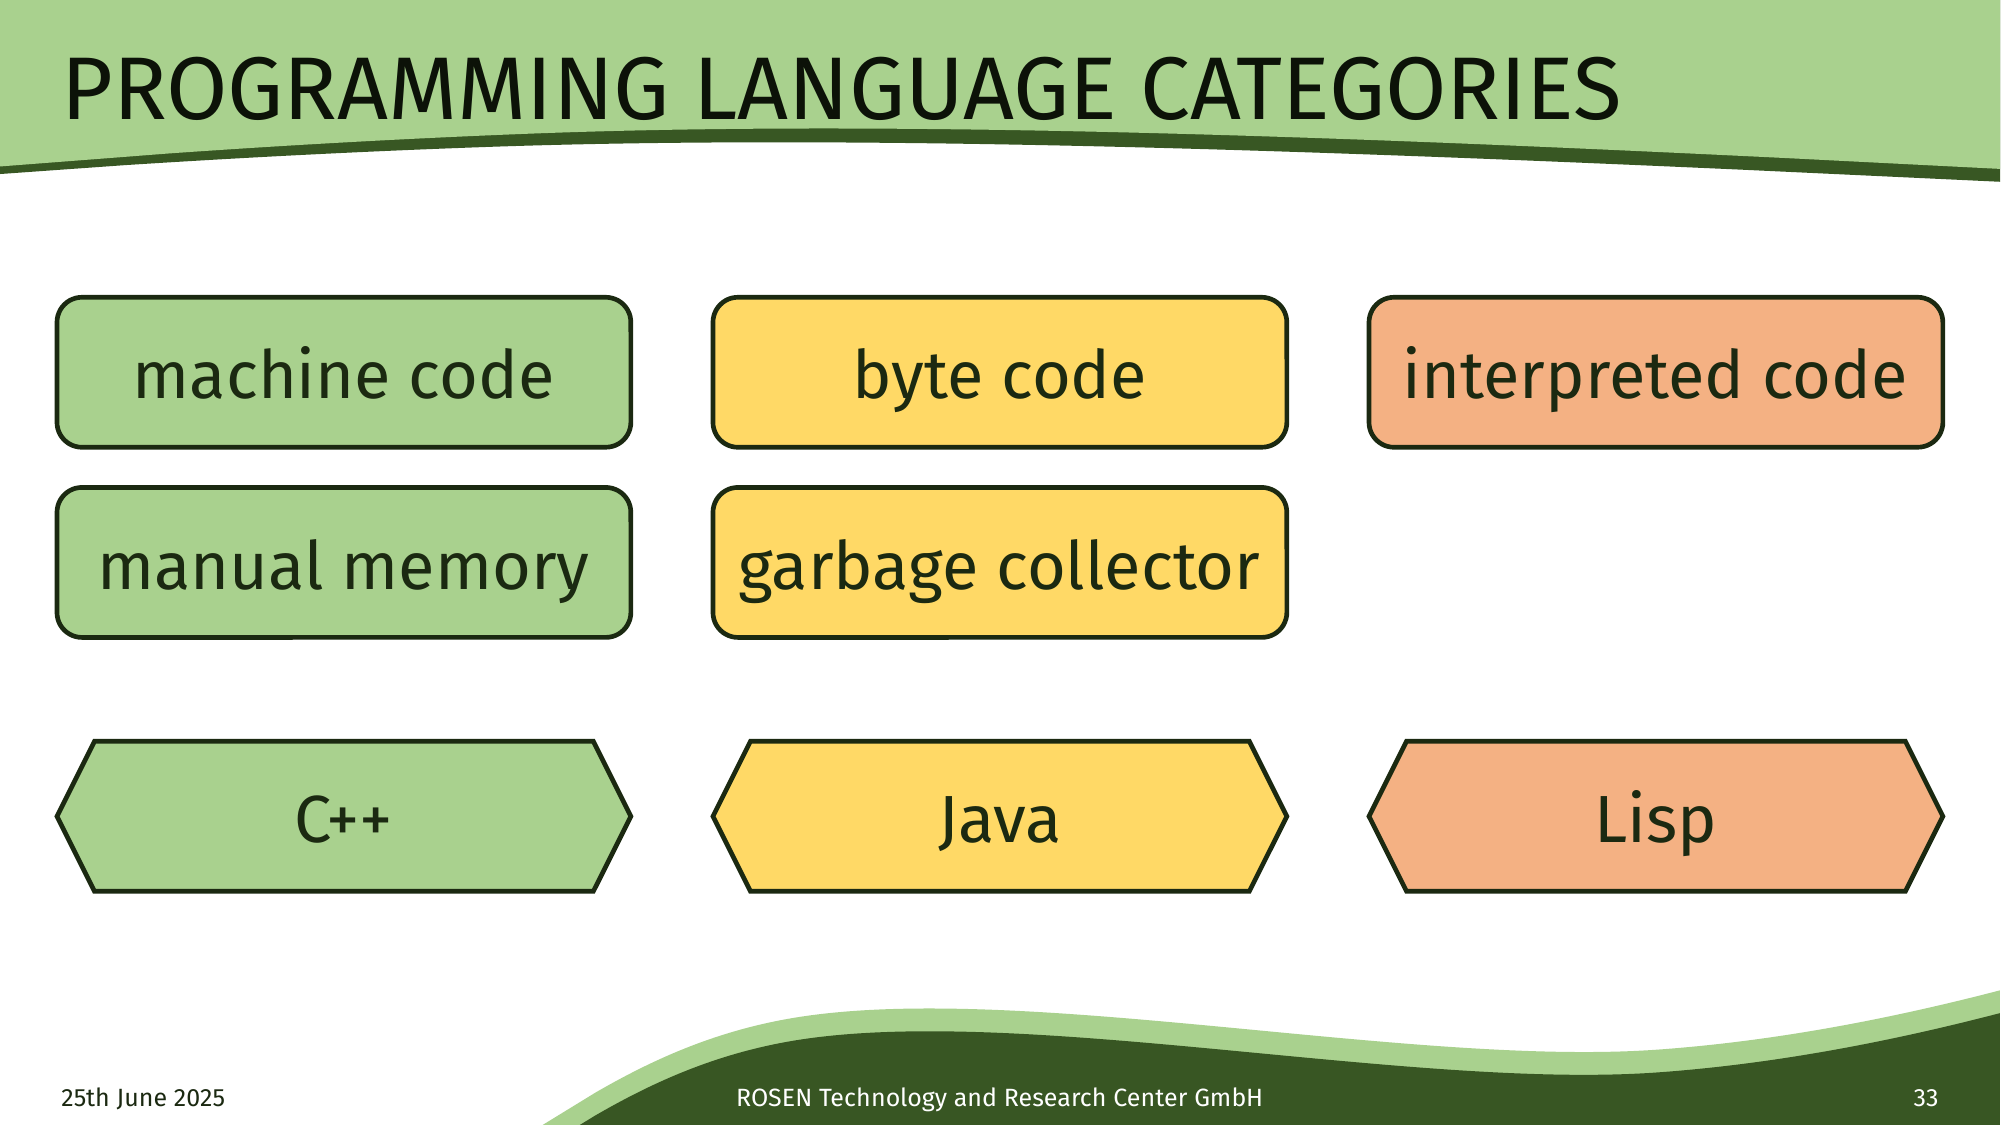

# Programming Language Categories

machine code
manual memory
C++
byte code
garbage collector
Java
interpreted code
Lisp
25th June 2025
ROSEN Technology and Research Center GmbH
33